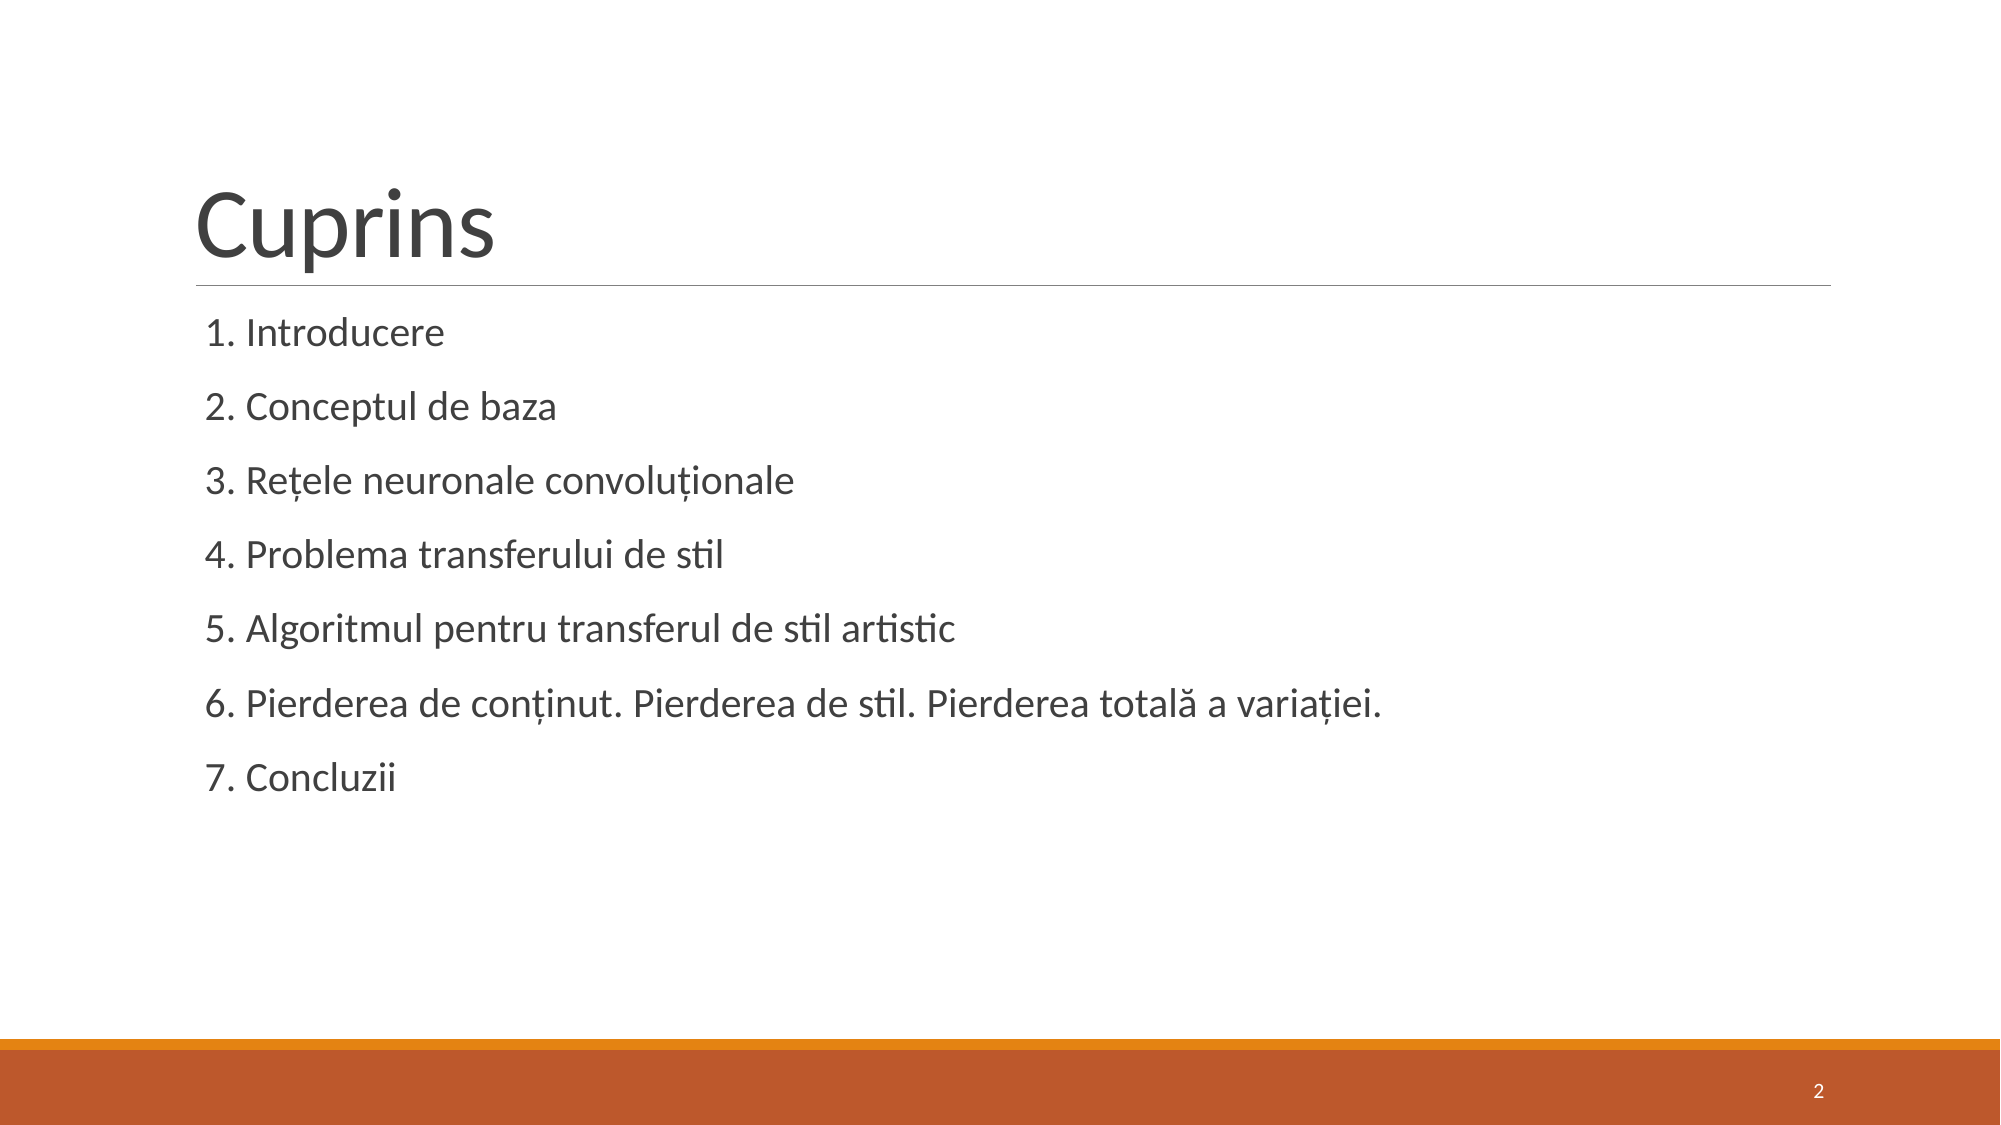

# Cuprins
 1. Introducere
 2. Conceptul de baza
 3. Rețele neuronale convoluționale
 4. Problema transferului de stil
 5. Algoritmul pentru transferul de stil artistic
 6. Pierderea de conținut. Pierderea de stil. Pierderea totală a variației.
 7. Concluzii
2